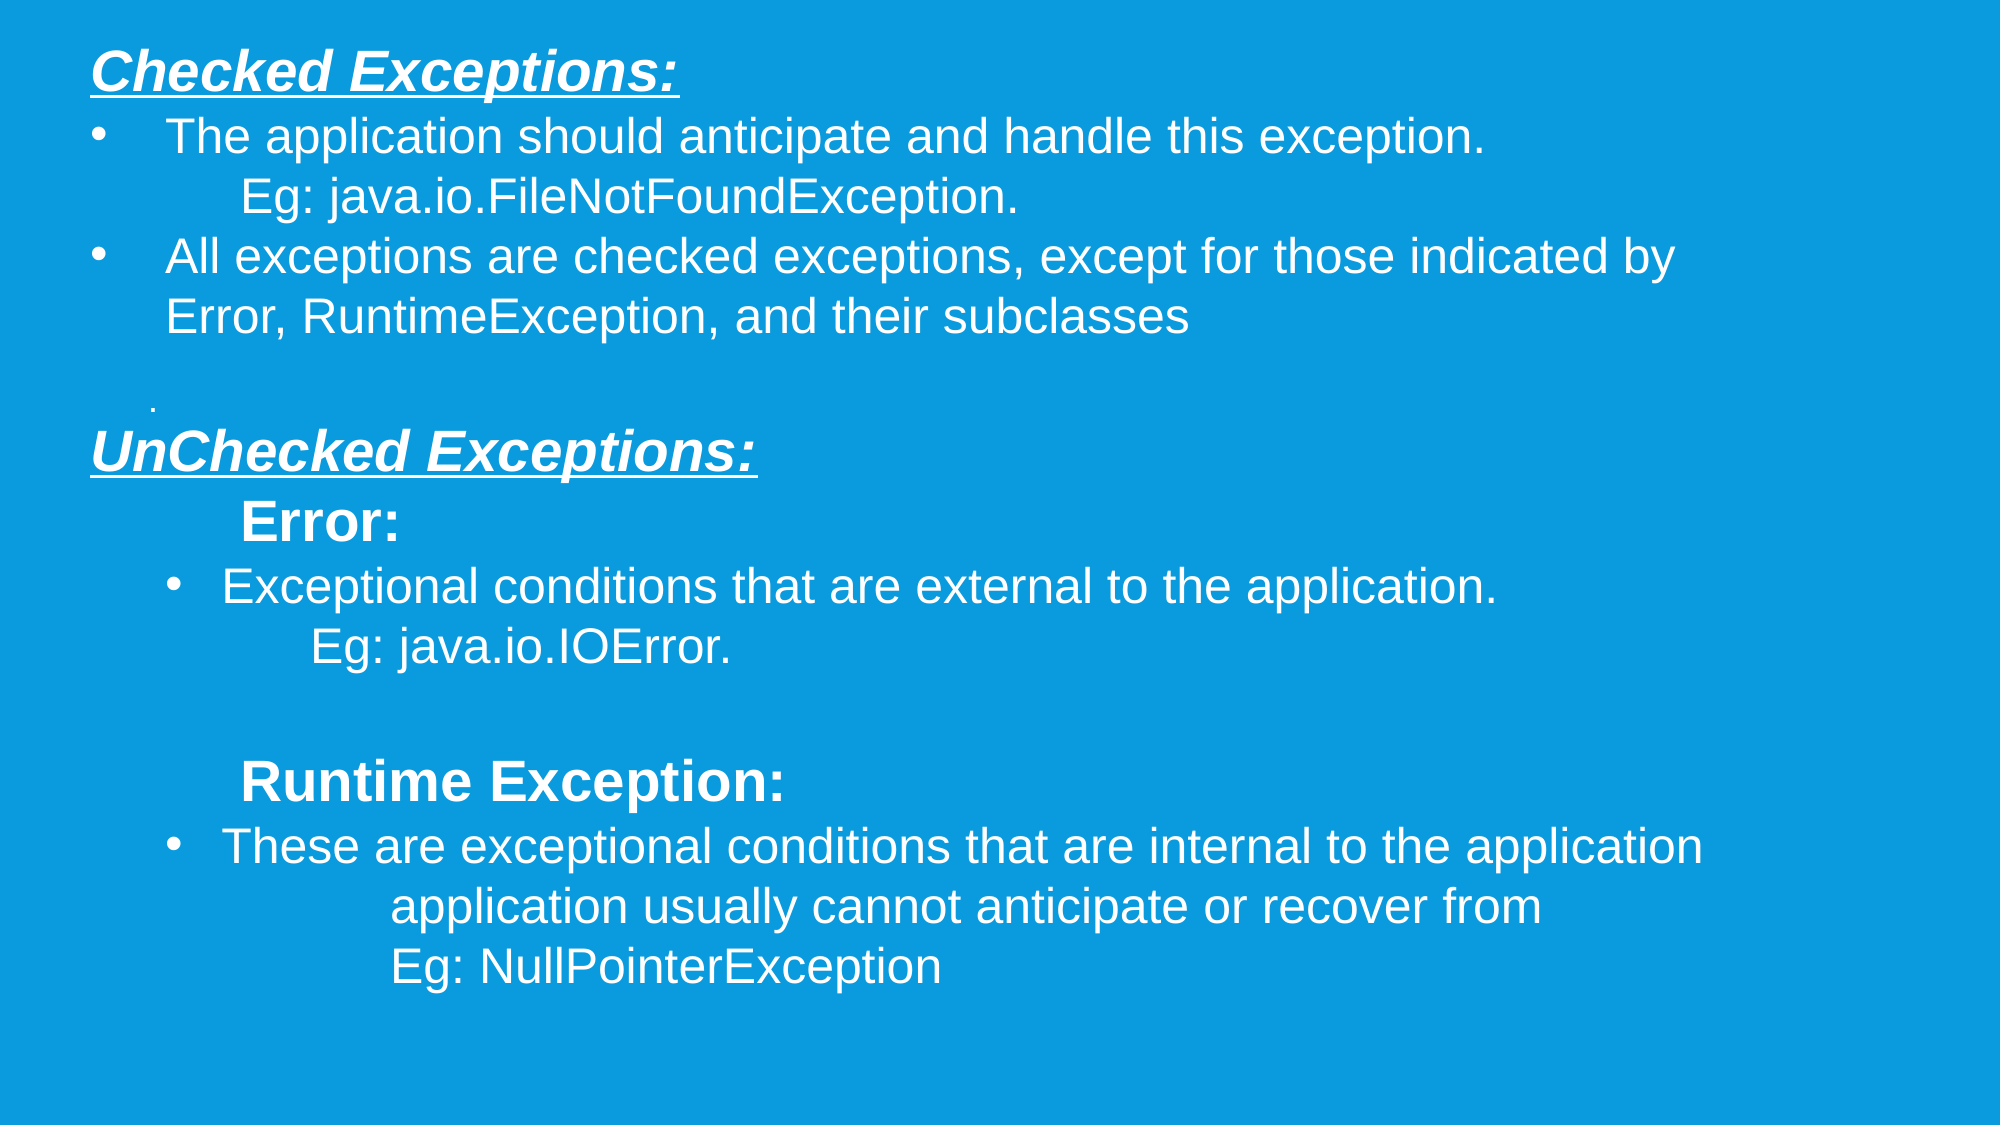

Checked Exceptions:
The application should anticipate and handle this exception.
	Eg: java.io.FileNotFoundException.
All exceptions are checked exceptions, except for those indicated by Error, RuntimeException, and their subclasses

UnChecked Exceptions:
	Error:
Exceptional conditions that are external to the application.
	     Eg: java.io.IOError.

	Runtime Exception:
These are exceptional conditions that are internal to the application
		application usually cannot anticipate or recover from
		Eg: NullPointerException

# exceptions
.